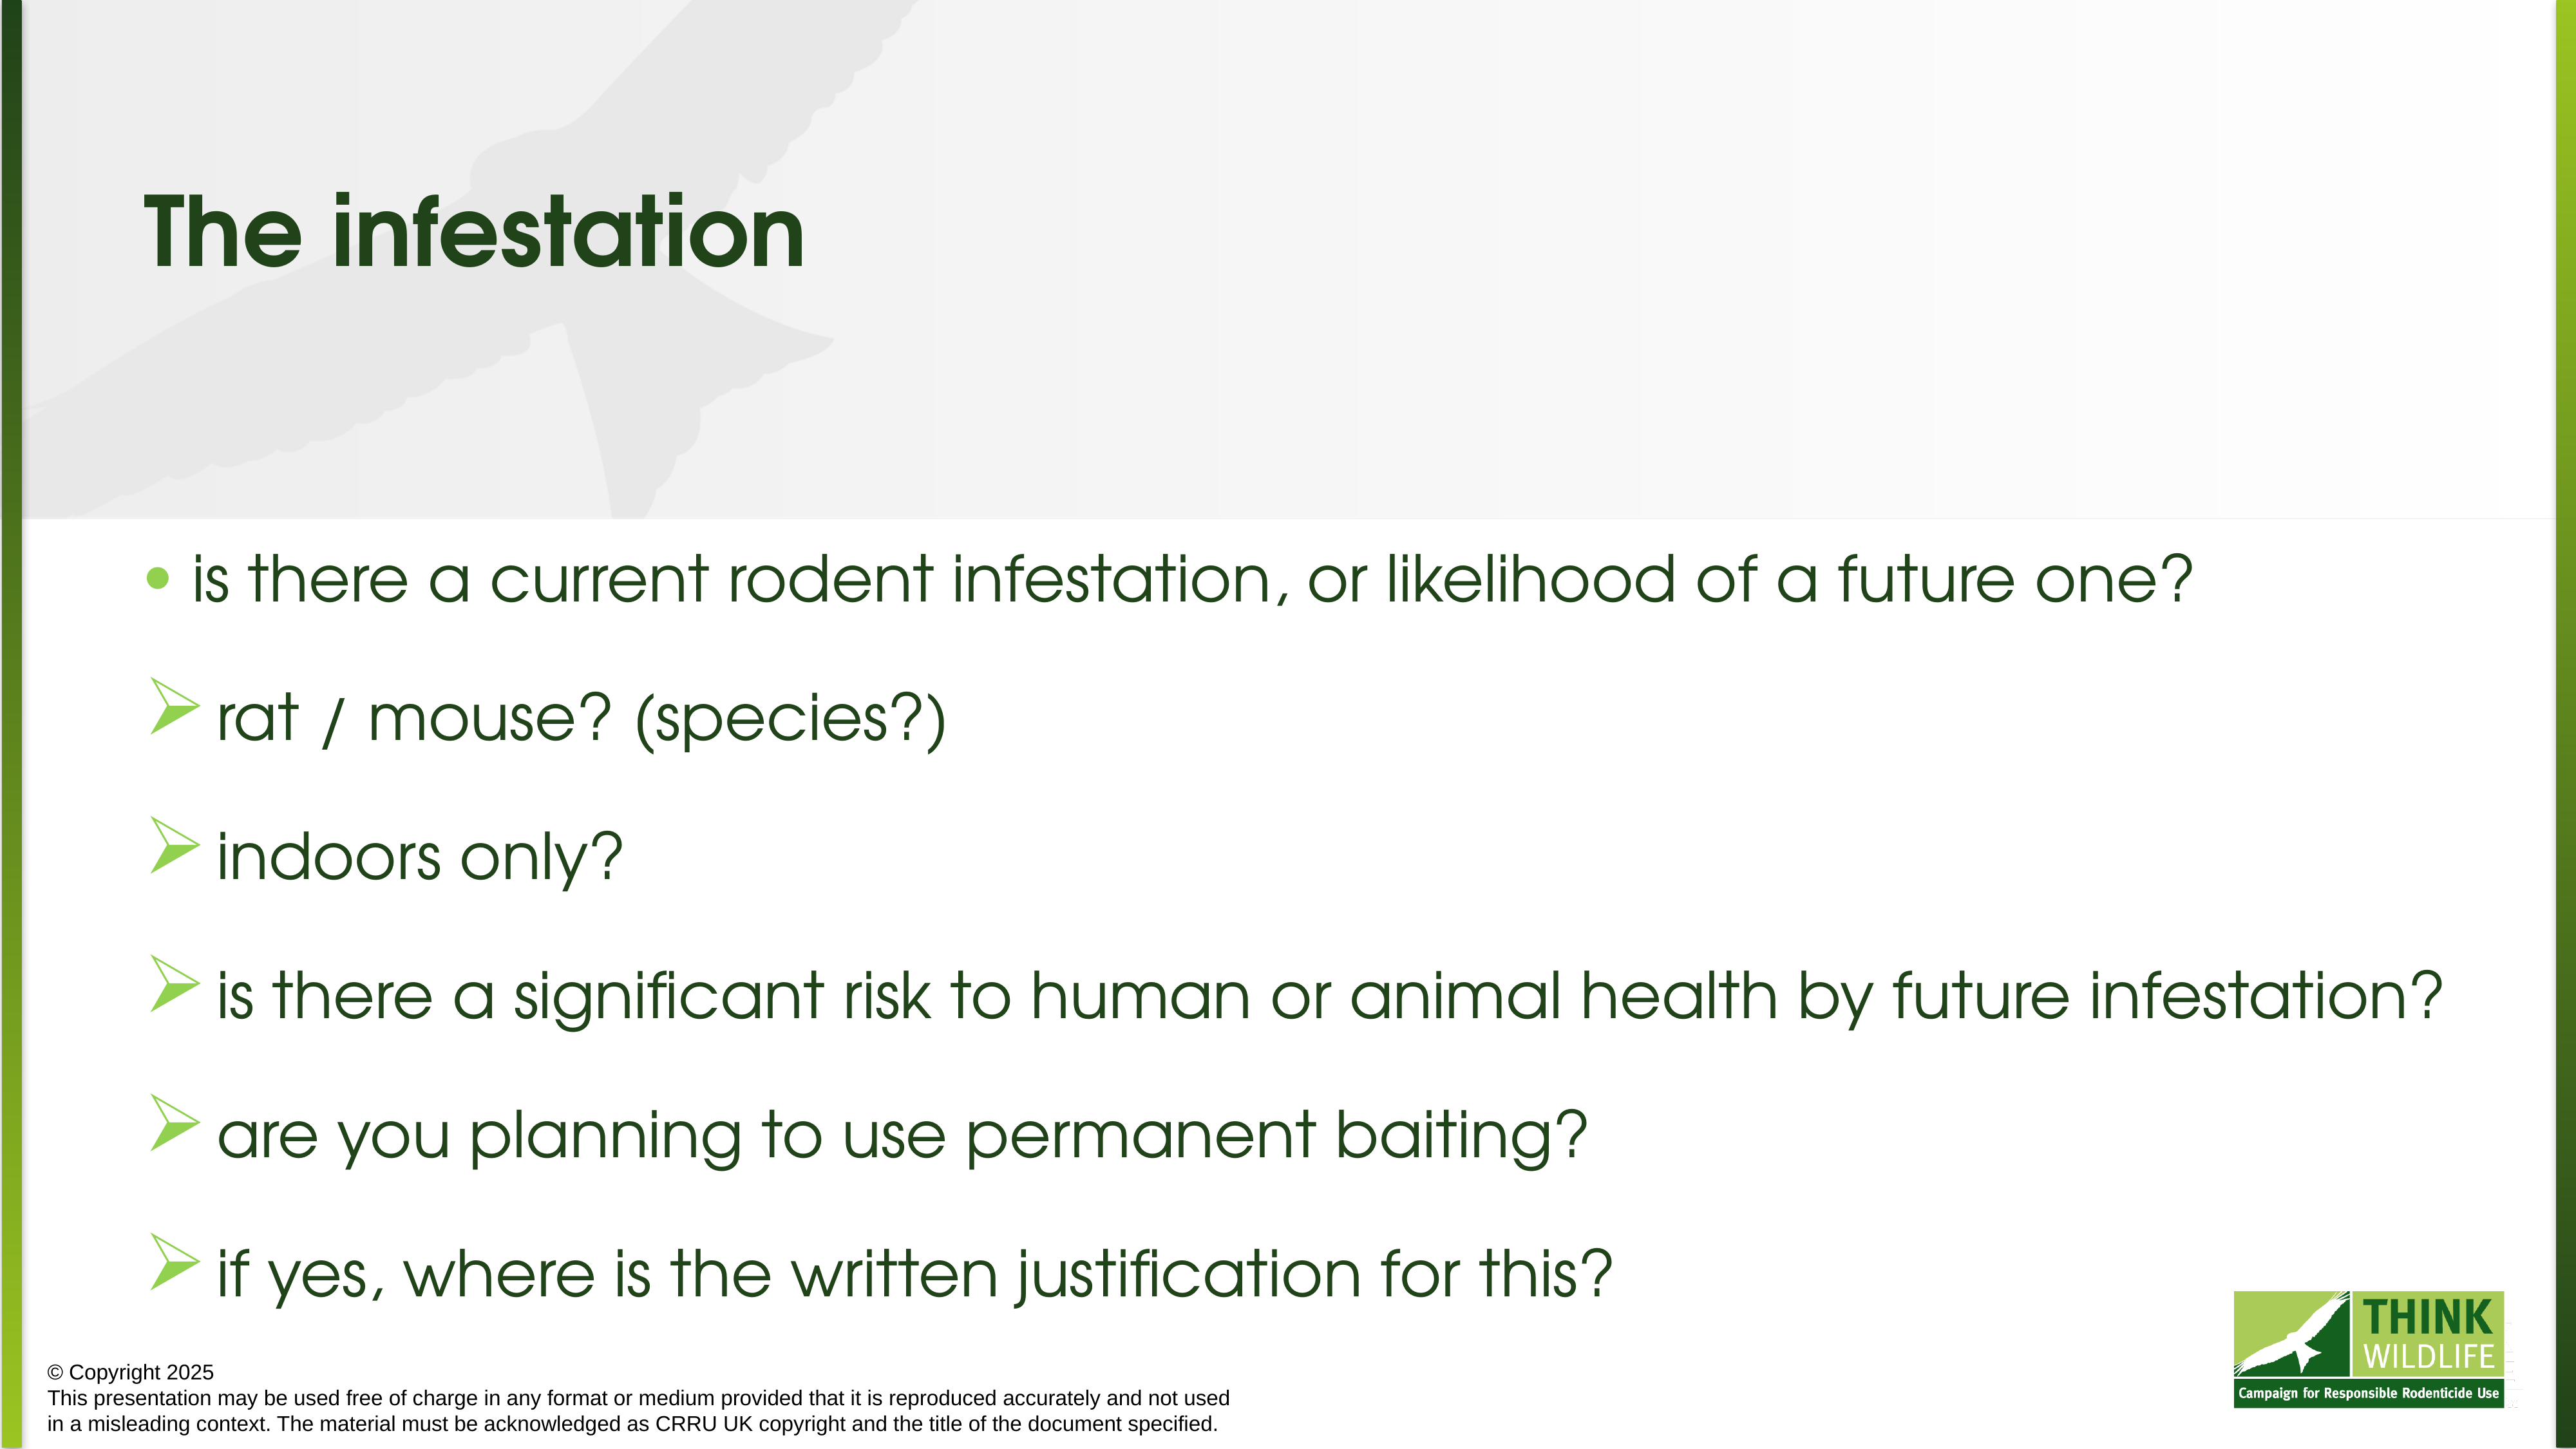

The infestation
is there a current rodent infestation, or likelihood of a future one?

rat / mouse? (species?)

indoors only?

is there a significant risk to human or animal health by future infestation?

are you planning to use permanent baiting?

if yes, where is the written justification for this?

© Copyright 2025
This presentation may be used free of charge in any format or medium provided that it is reproduced accurately and not used
in a misleading context. The material must be acknowledged as CRRU UK copyright and the title of the document specified.